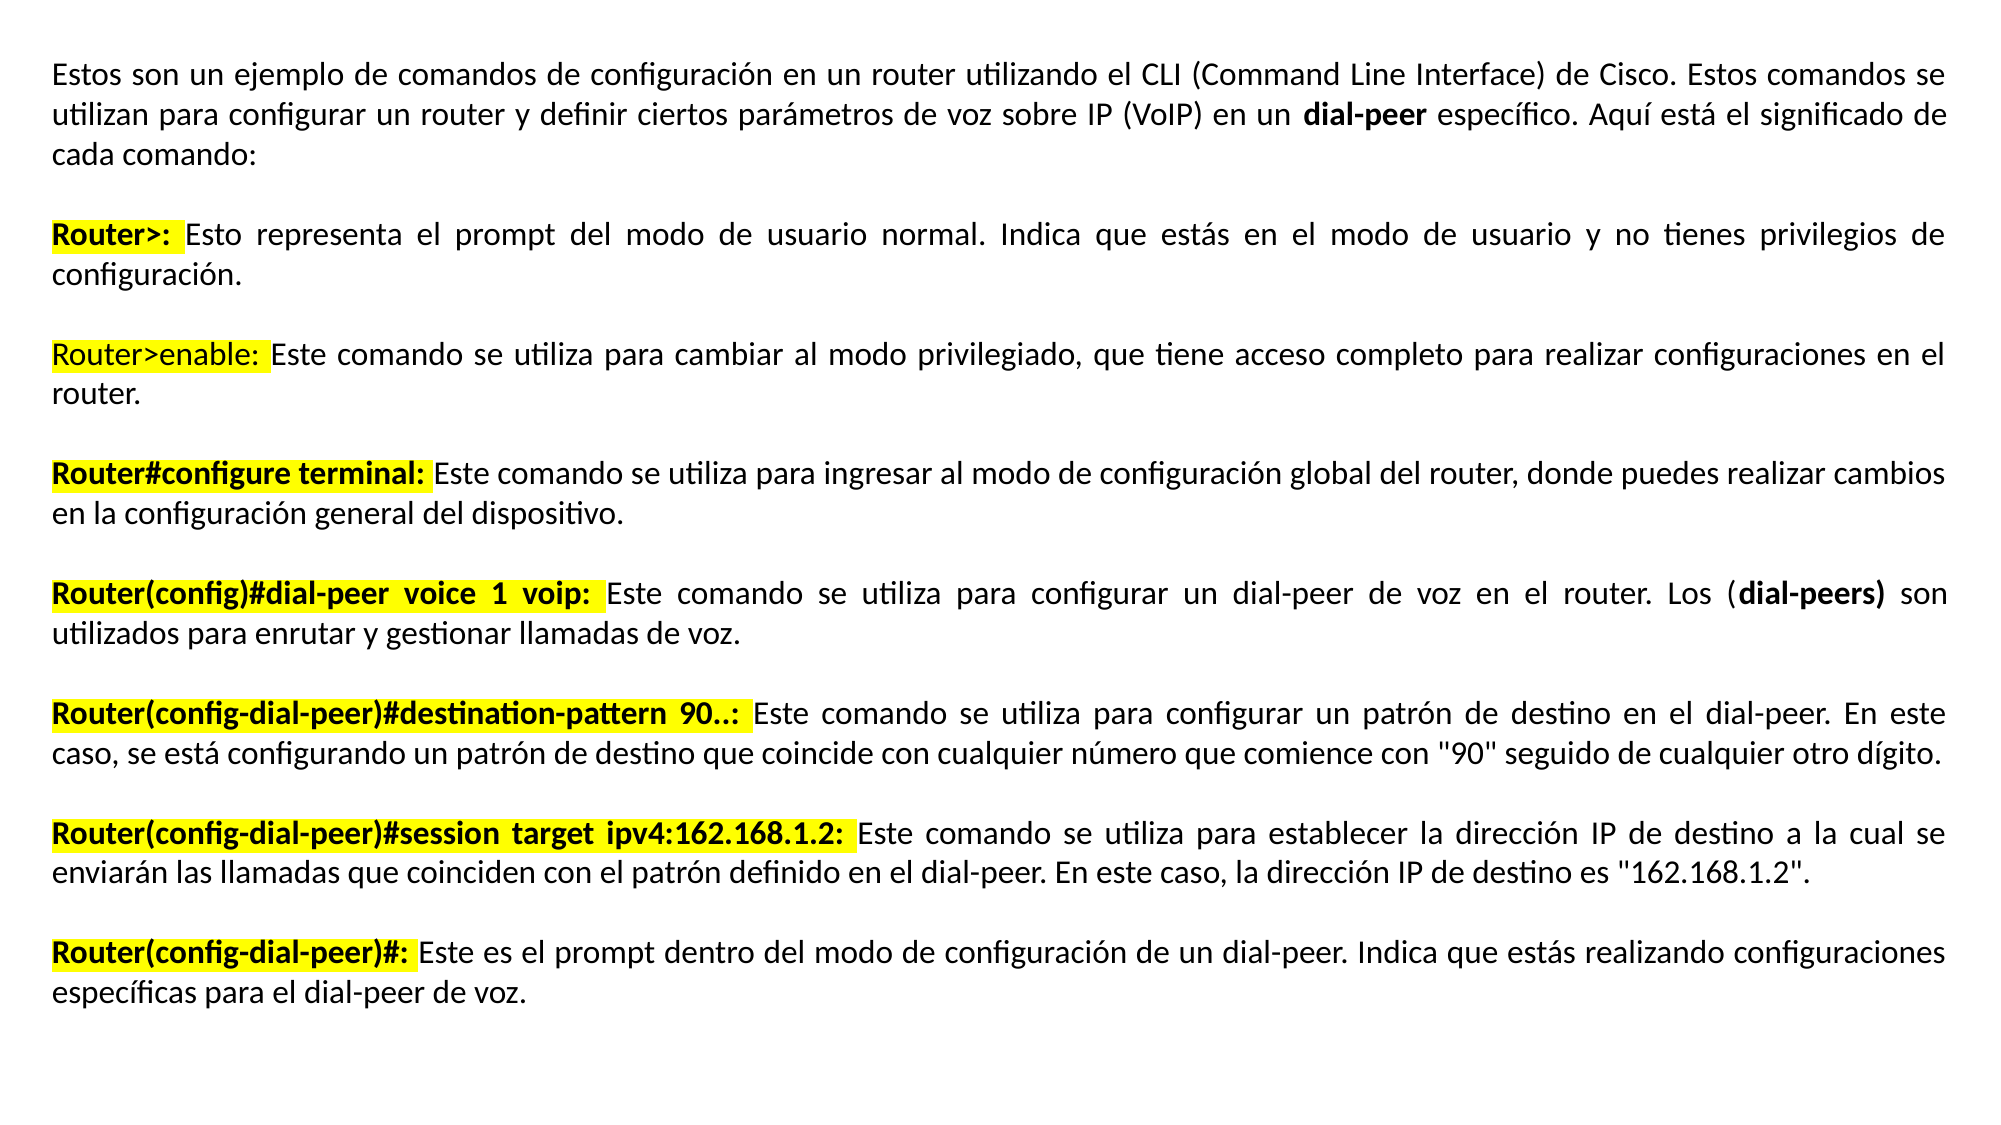

Estos son un ejemplo de comandos de configuración en un router utilizando el CLI (Command Line Interface) de Cisco. Estos comandos se utilizan para configurar un router y definir ciertos parámetros de voz sobre IP (VoIP) en un dial-peer específico. Aquí está el significado de cada comando:

Router>: Esto representa el prompt del modo de usuario normal. Indica que estás en el modo de usuario y no tienes privilegios de configuración.

Router>enable: Este comando se utiliza para cambiar al modo privilegiado, que tiene acceso completo para realizar configuraciones en el router.

Router#configure terminal: Este comando se utiliza para ingresar al modo de configuración global del router, donde puedes realizar cambios en la configuración general del dispositivo.

Router(config)#dial-peer voice 1 voip: Este comando se utiliza para configurar un dial-peer de voz en el router. Los (dial-peers) son utilizados para enrutar y gestionar llamadas de voz.

Router(config-dial-peer)#destination-pattern 90..: Este comando se utiliza para configurar un patrón de destino en el dial-peer. En este caso, se está configurando un patrón de destino que coincide con cualquier número que comience con "90" seguido de cualquier otro dígito.

Router(config-dial-peer)#session target ipv4:162.168.1.2: Este comando se utiliza para establecer la dirección IP de destino a la cual se enviarán las llamadas que coinciden con el patrón definido en el dial-peer. En este caso, la dirección IP de destino es "162.168.1.2".

Router(config-dial-peer)#: Este es el prompt dentro del modo de configuración de un dial-peer. Indica que estás realizando configuraciones específicas para el dial-peer de voz.